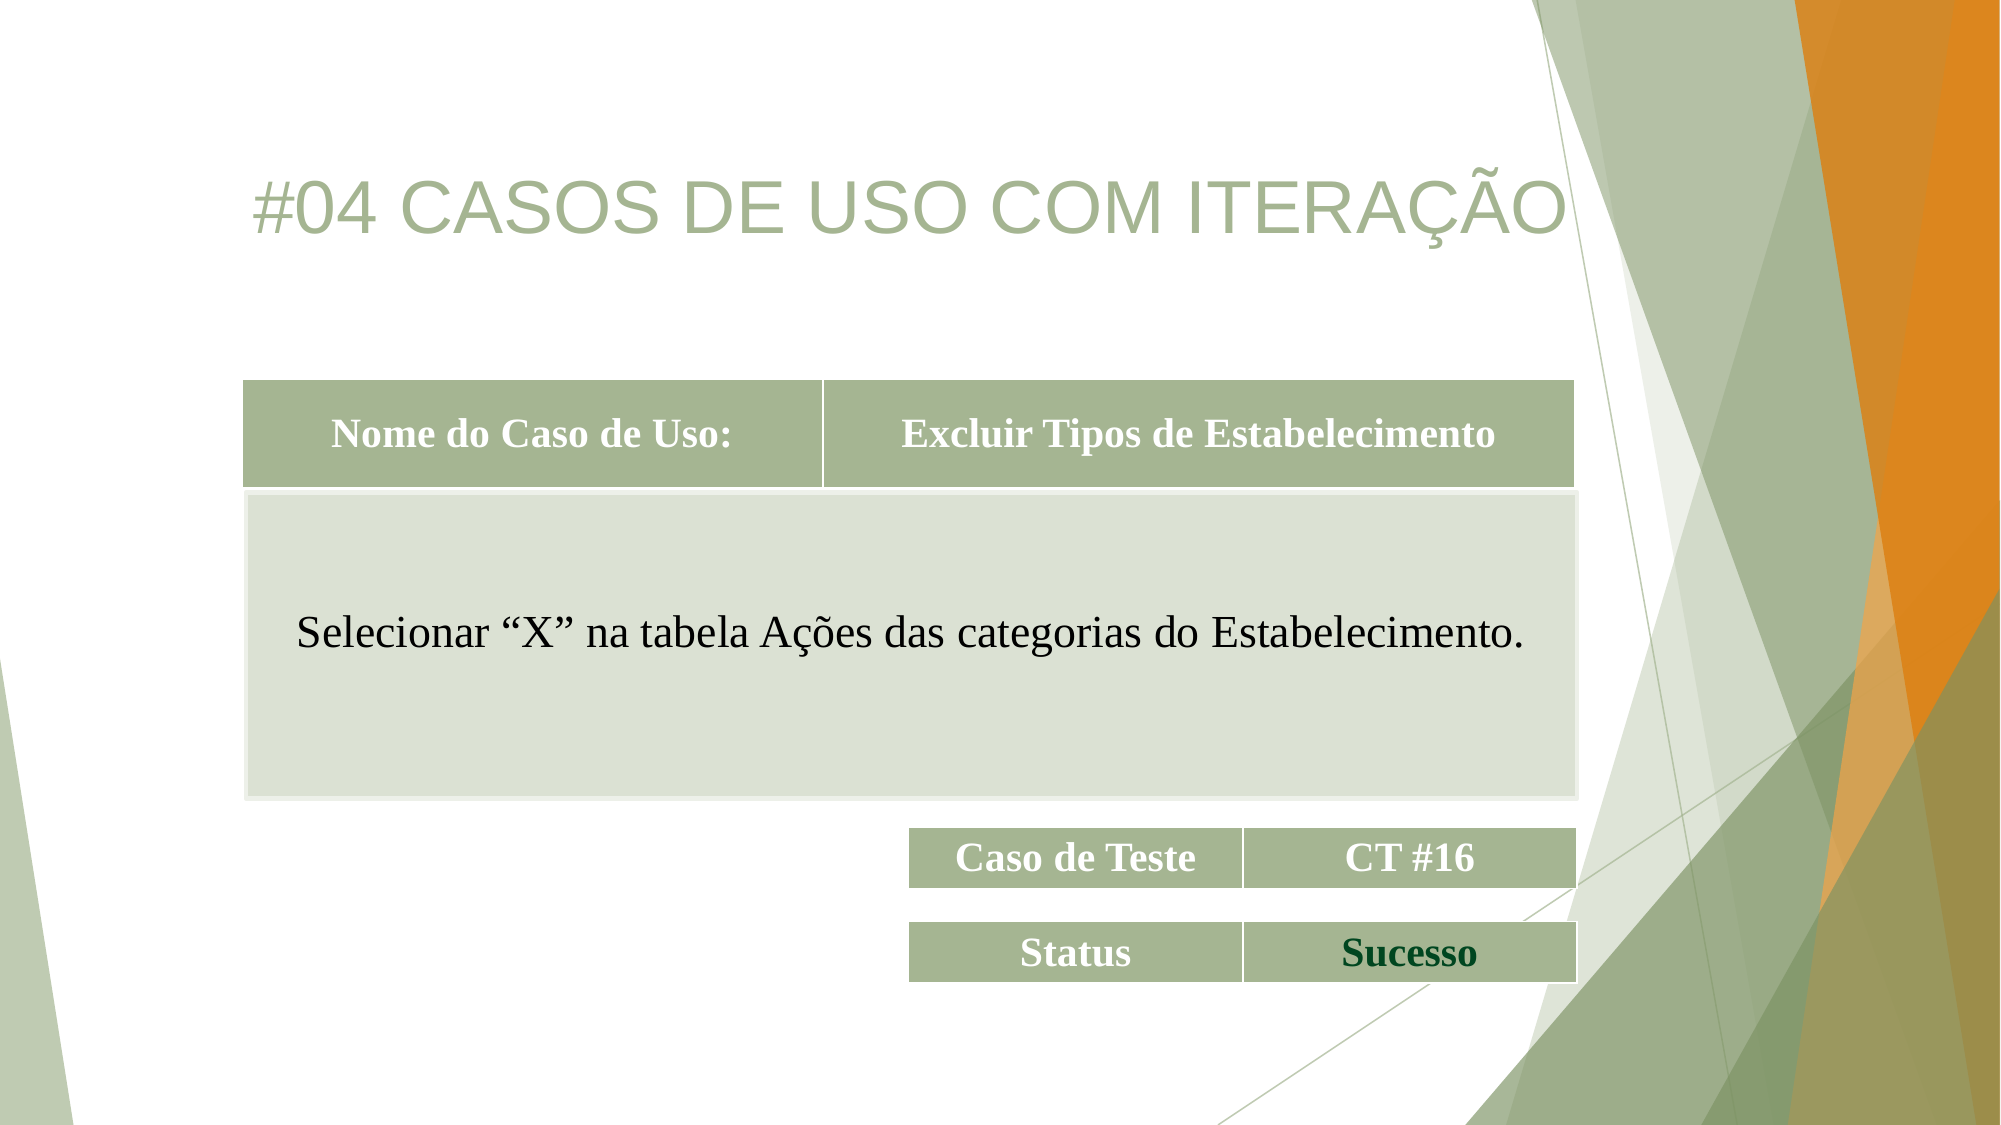

#04 CASOS DE USO COM ITERAÇÃO
| Nome do Caso de Uso: | Excluir Tipos de Estabelecimento |
| --- | --- |

Selecionar “X” na tabela Ações das categorias do Estabelecimento.

| Caso de Teste | CT #16 |
| --- | --- |
| Status | Sucesso |
| --- | --- |